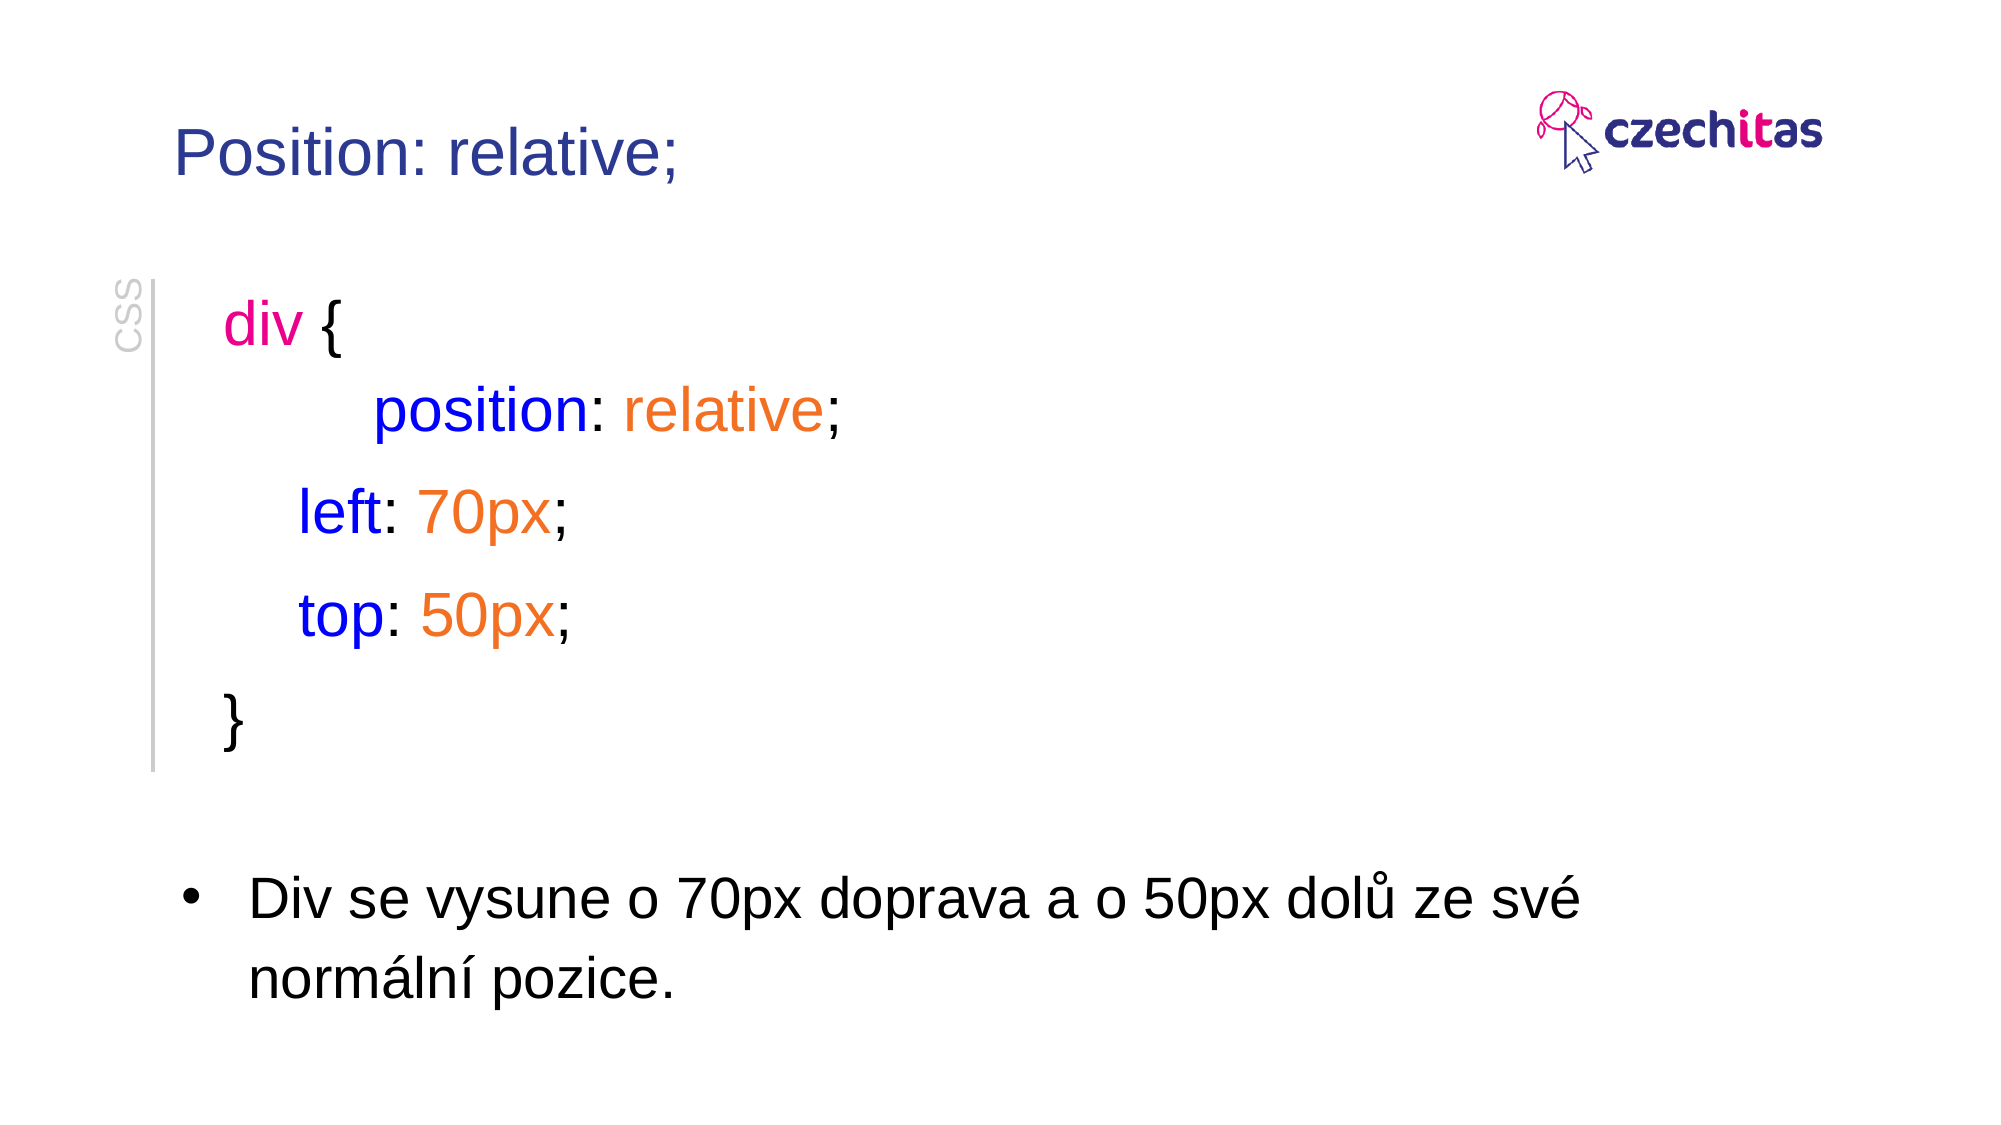

# Position: relative;
div {
	position: relative;
left: 70px;
top: 50px;
}
CSS
Div se vysune o 70px doprava a o 50px dolů ze své normální pozice.